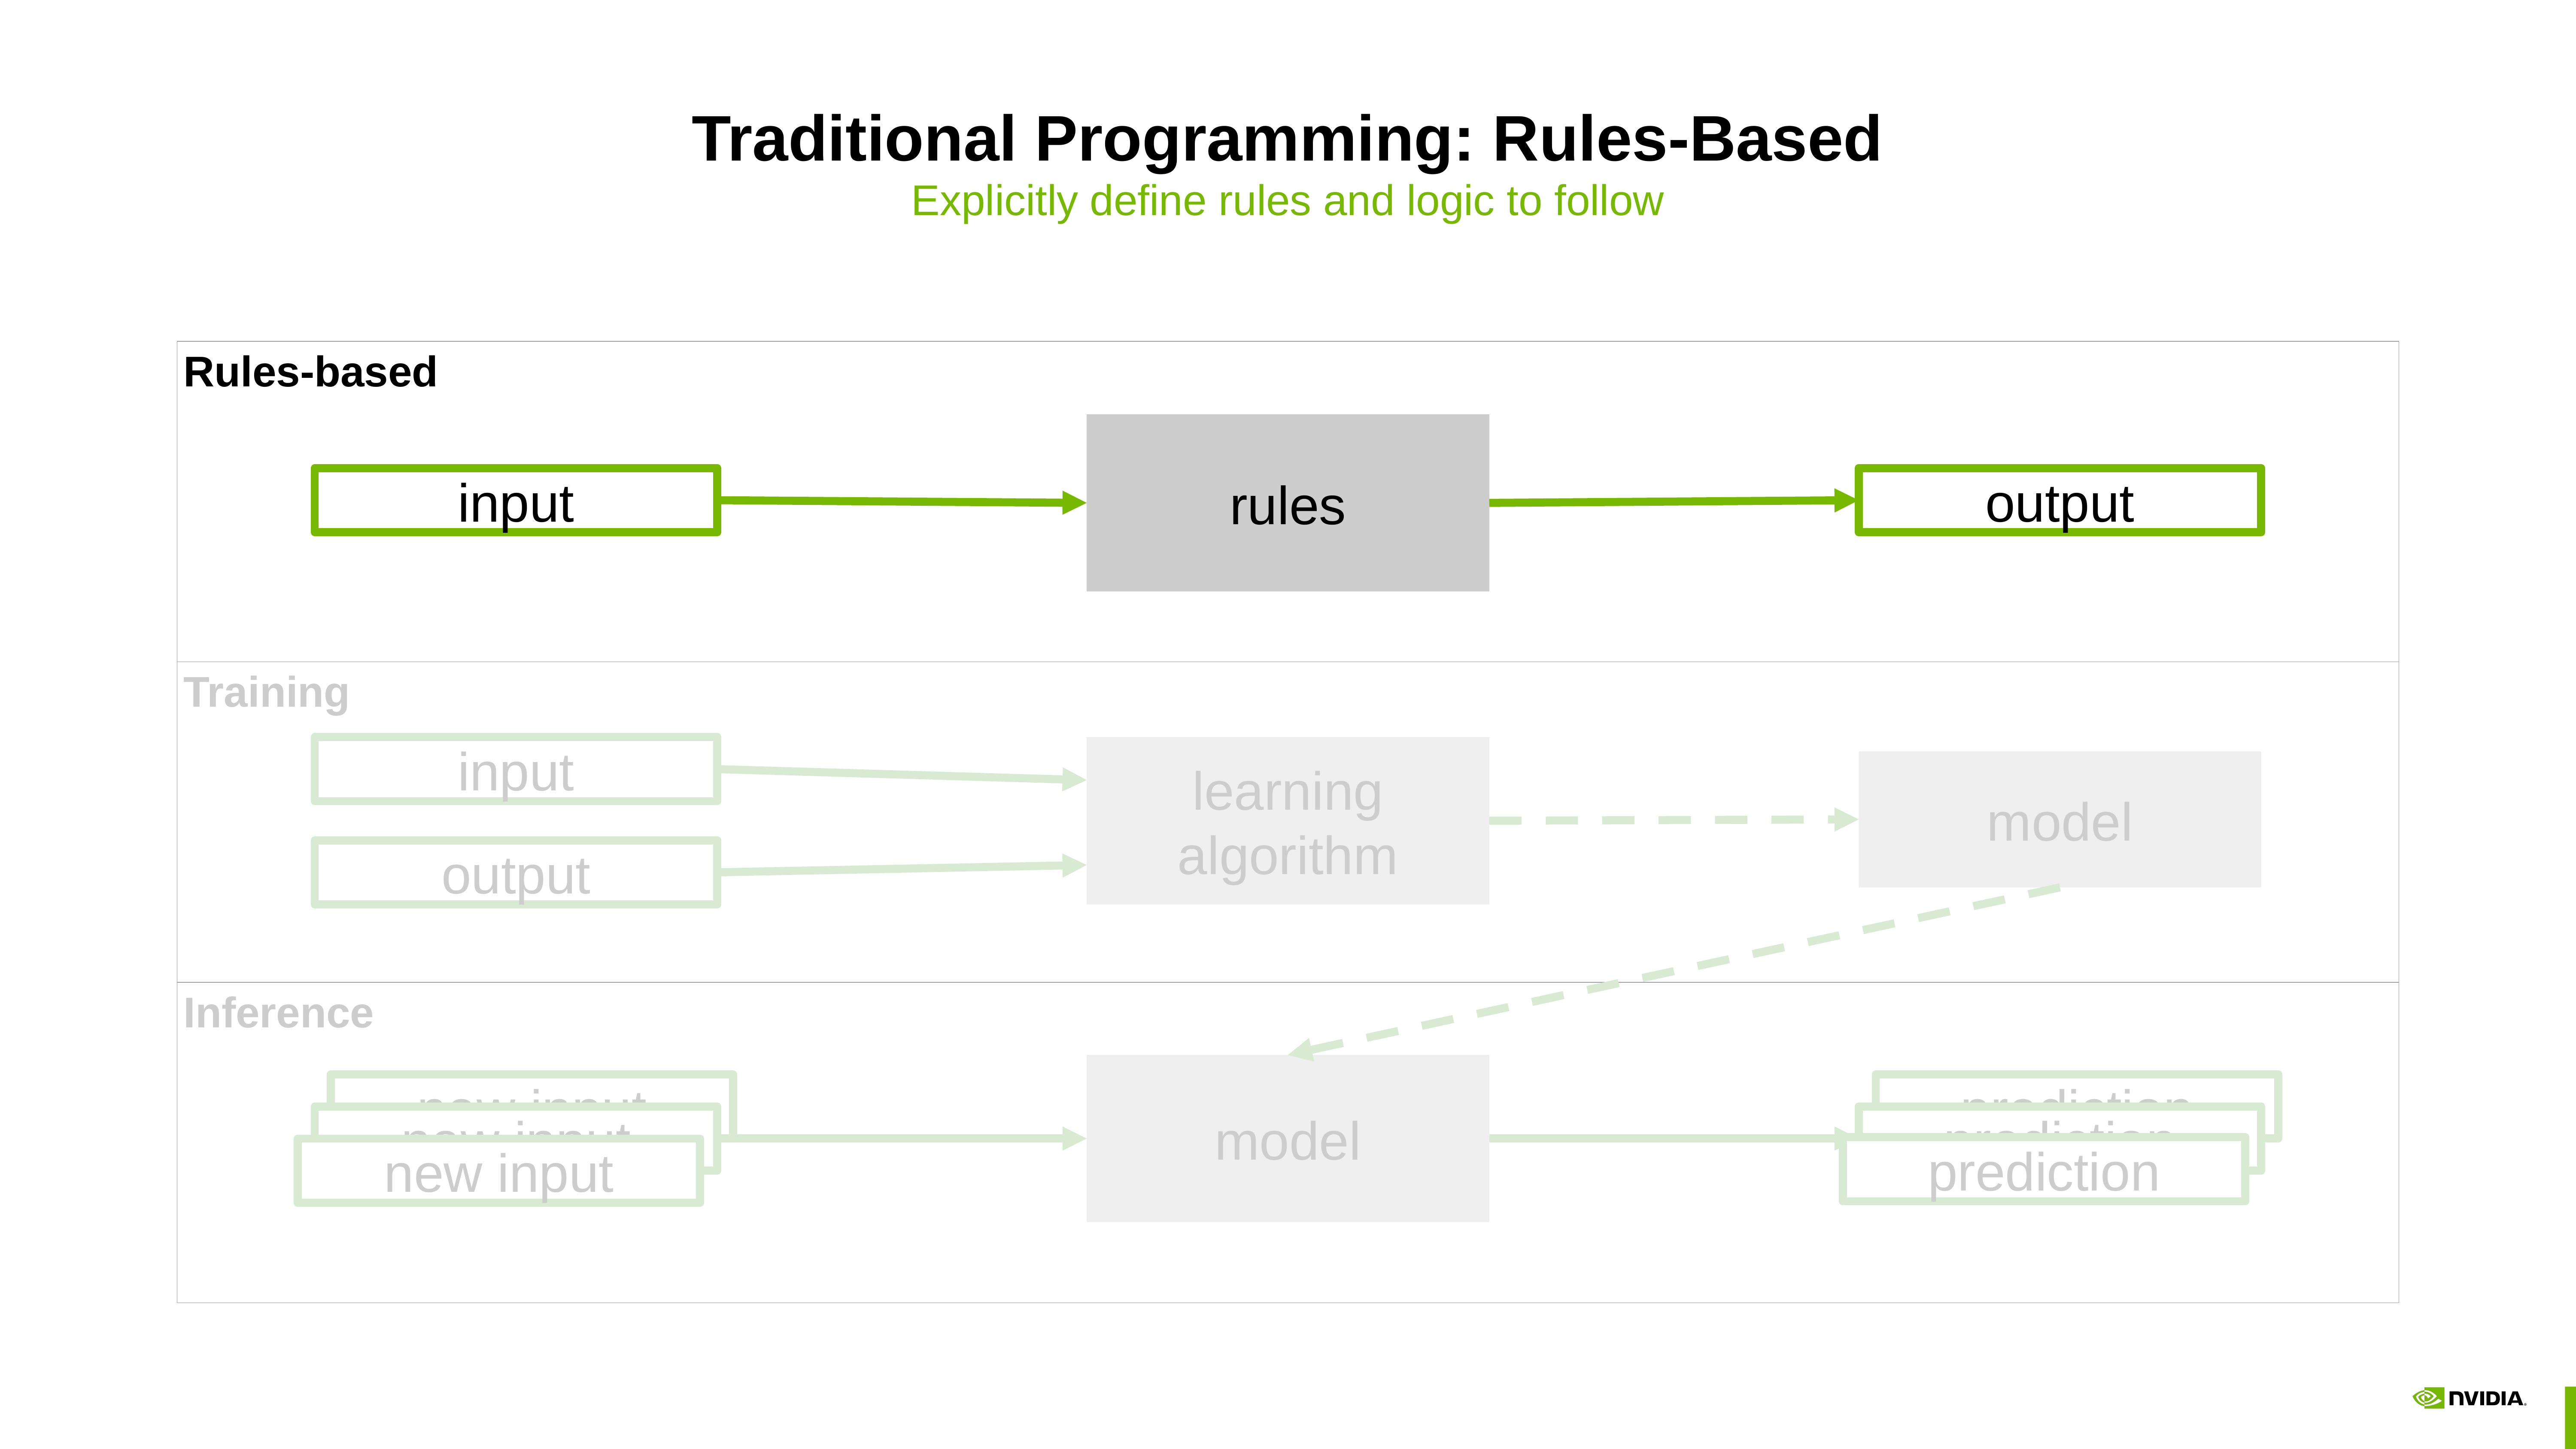

# Traditional Programming: Rules-Based
Explicitly define rules and logic to follow
| Rules-based |
| --- |
| Training |
| Inference |
rules
input
output
input
learning algorithm
model
output
model
new input
prediction
new input
prediction
prediction
new input